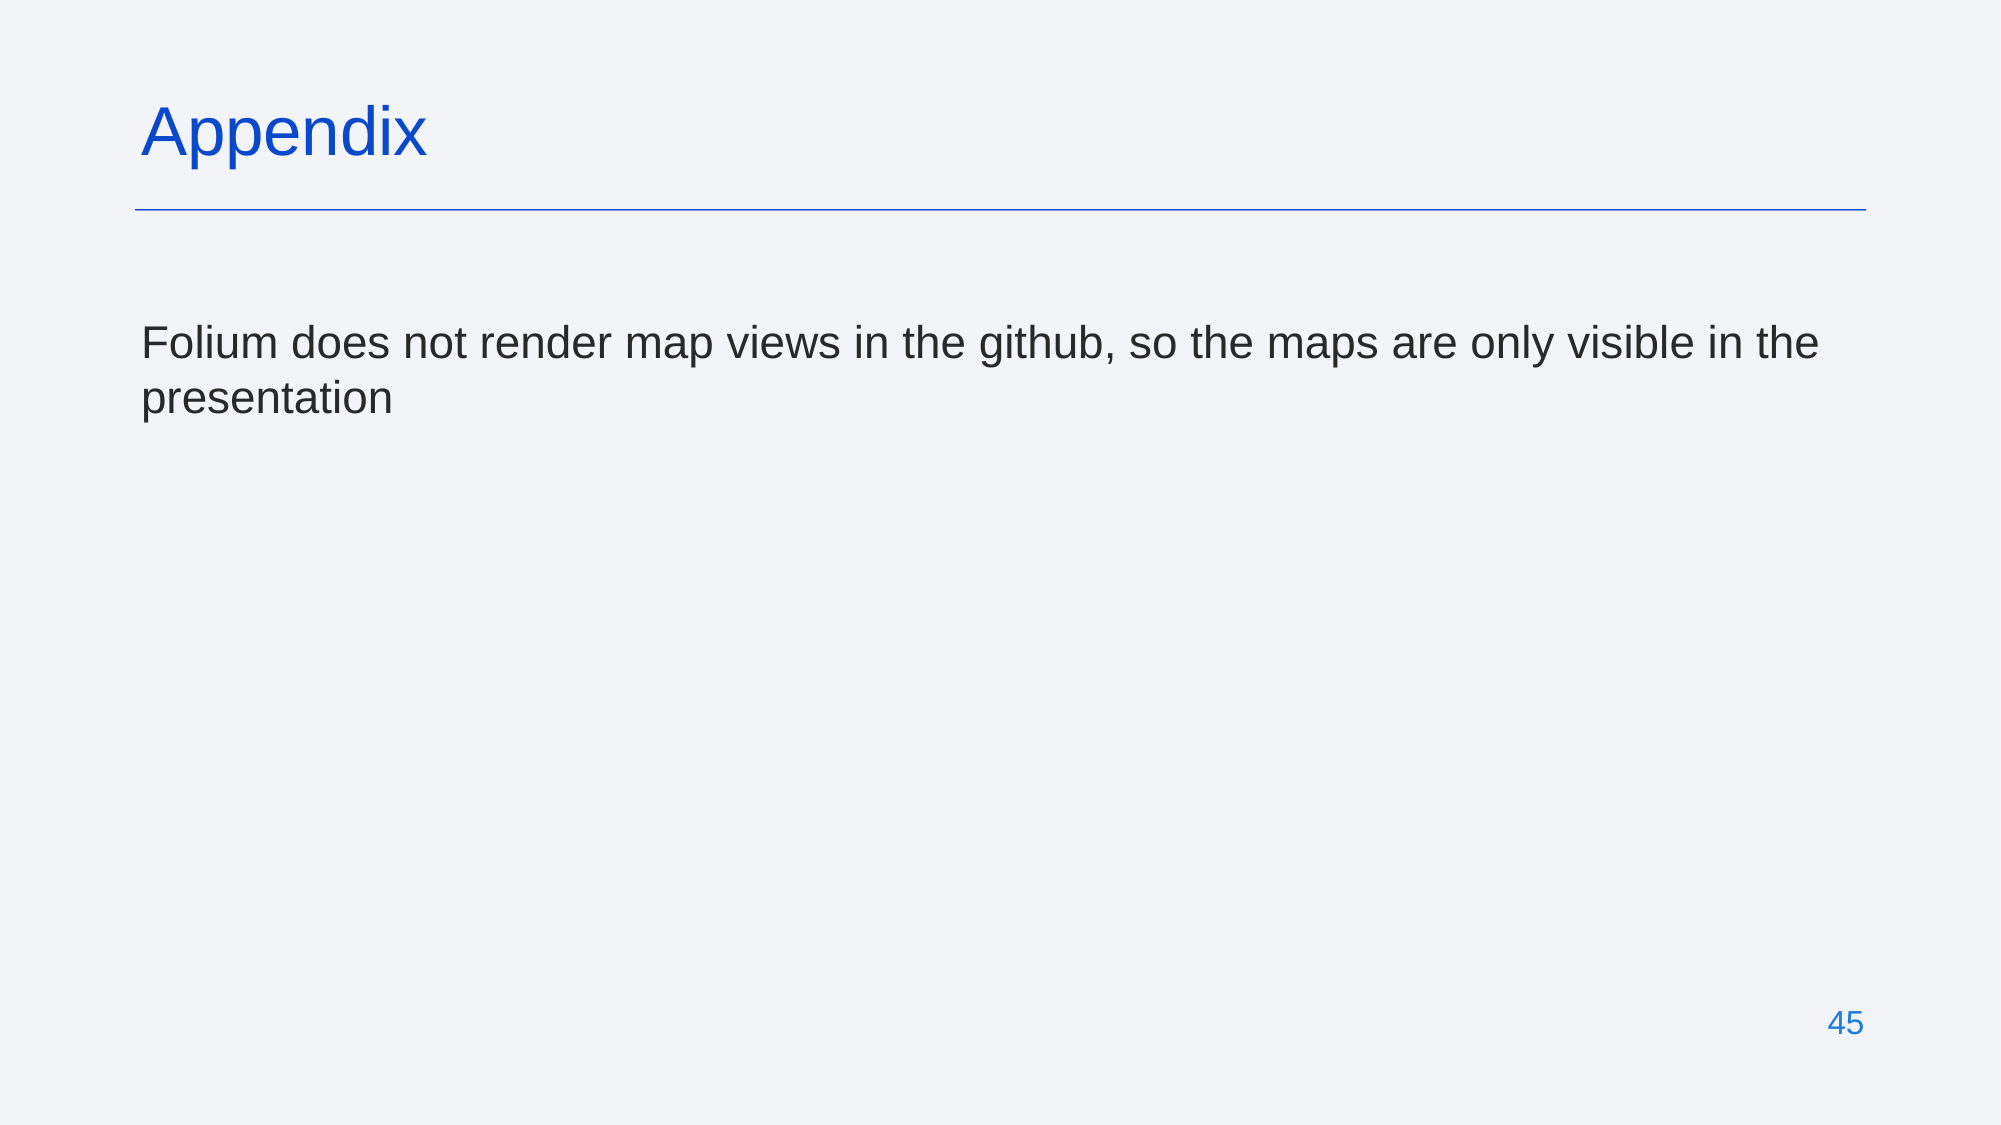

Appendix
Folium does not render map views in the github, so the maps are only visible in the presentation
45